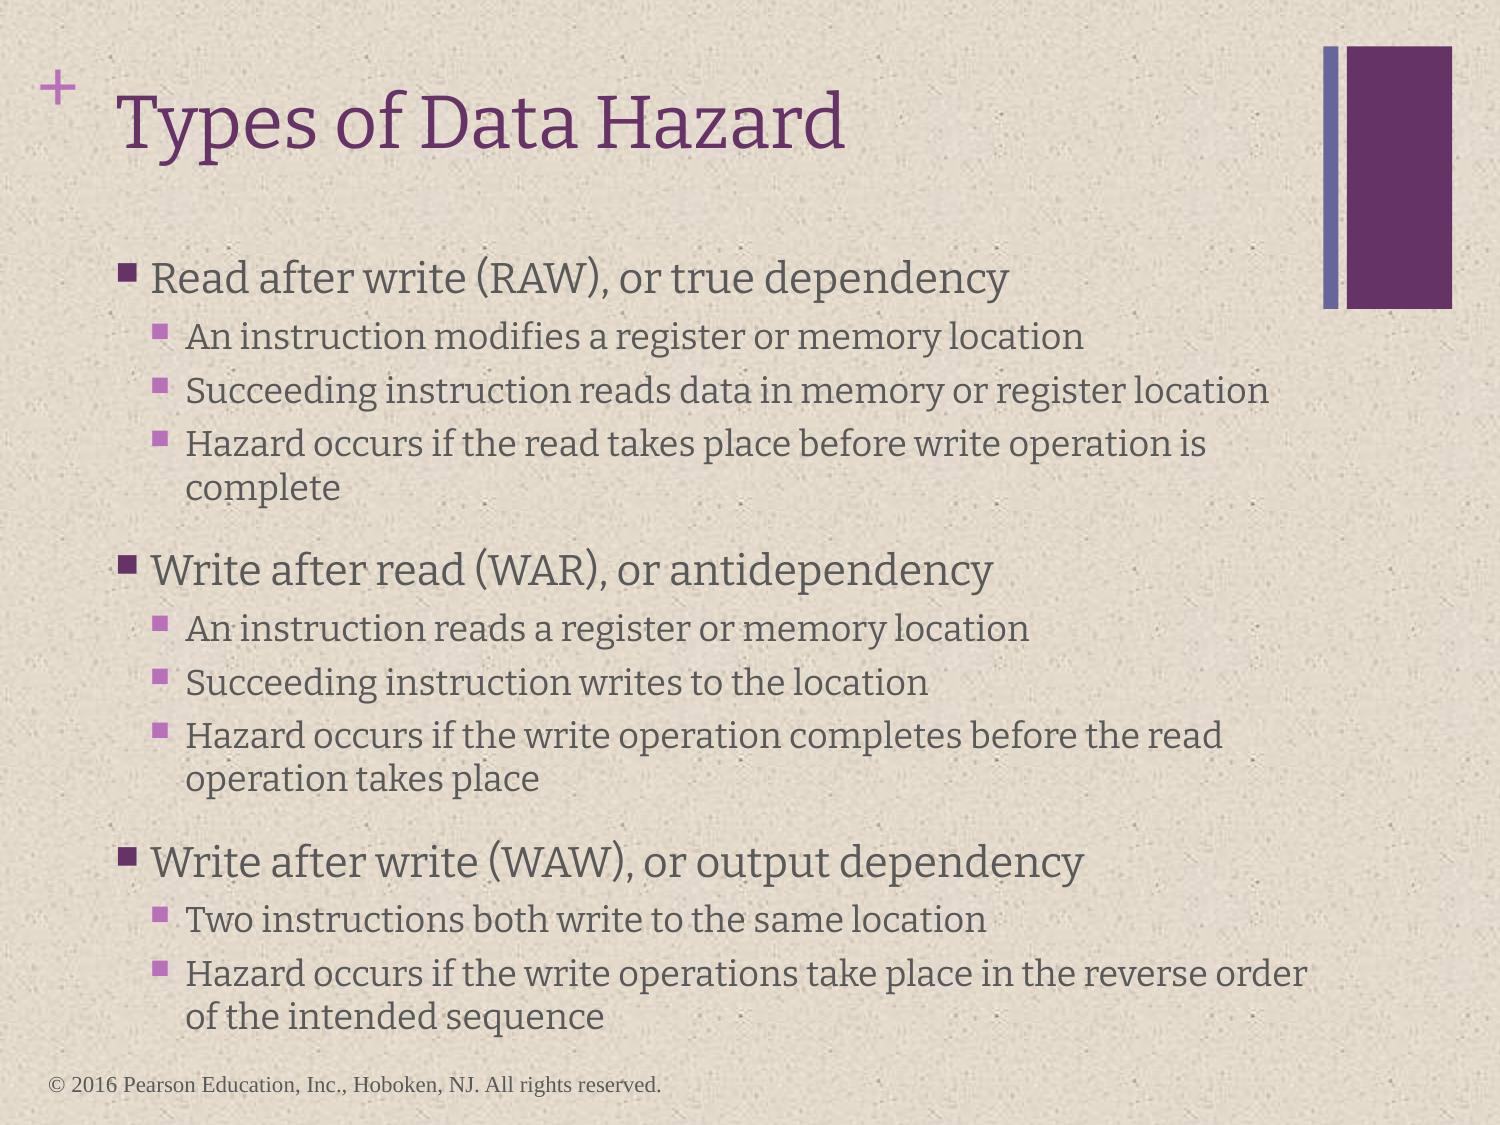

# Types of Data Hazard
Read after write (RAW), or true dependency
An instruction modifies a register or memory location
Succeeding instruction reads data in memory or register location
Hazard occurs if the read takes place before write operation is complete
Write after read (WAR), or antidependency
An instruction reads a register or memory location
Succeeding instruction writes to the location
Hazard occurs if the write operation completes before the read operation takes place
Write after write (WAW), or output dependency
Two instructions both write to the same location
Hazard occurs if the write operations take place in the reverse order of the intended sequence
© 2016 Pearson Education, Inc., Hoboken, NJ. All rights reserved.